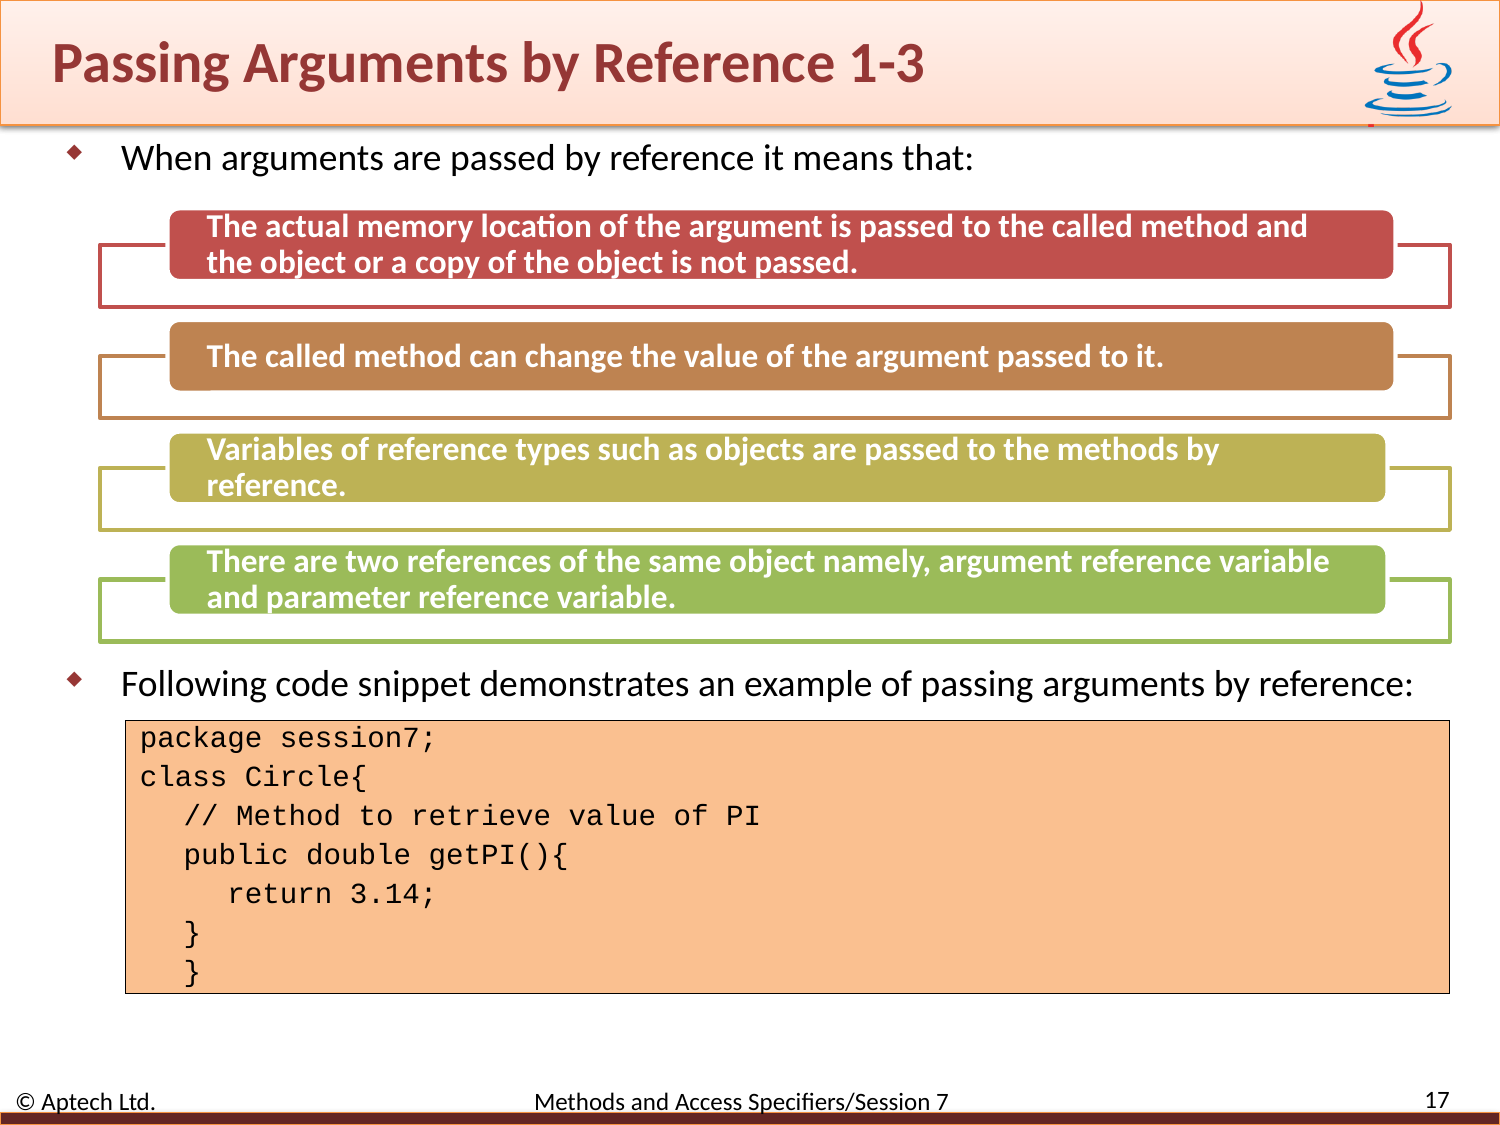

# Passing Arguments by Reference 1-3
When arguments are passed by reference it means that:
The actual memory location of the argument is passed to the called method and the object or a copy of the object is not passed.
The called method can change the value of the argument passed to it.
Variables of reference types such as objects are passed to the methods by reference.
There are two references of the same object namely, argument reference variable and parameter reference variable.
Following code snippet demonstrates an example of passing arguments by reference:
package session7;
class Circle{
// Method to retrieve value of PI
public double getPI(){
return 3.14;
}
}
17
© Aptech Ltd.                                                                  Methods and Access Specifiers/Session 7